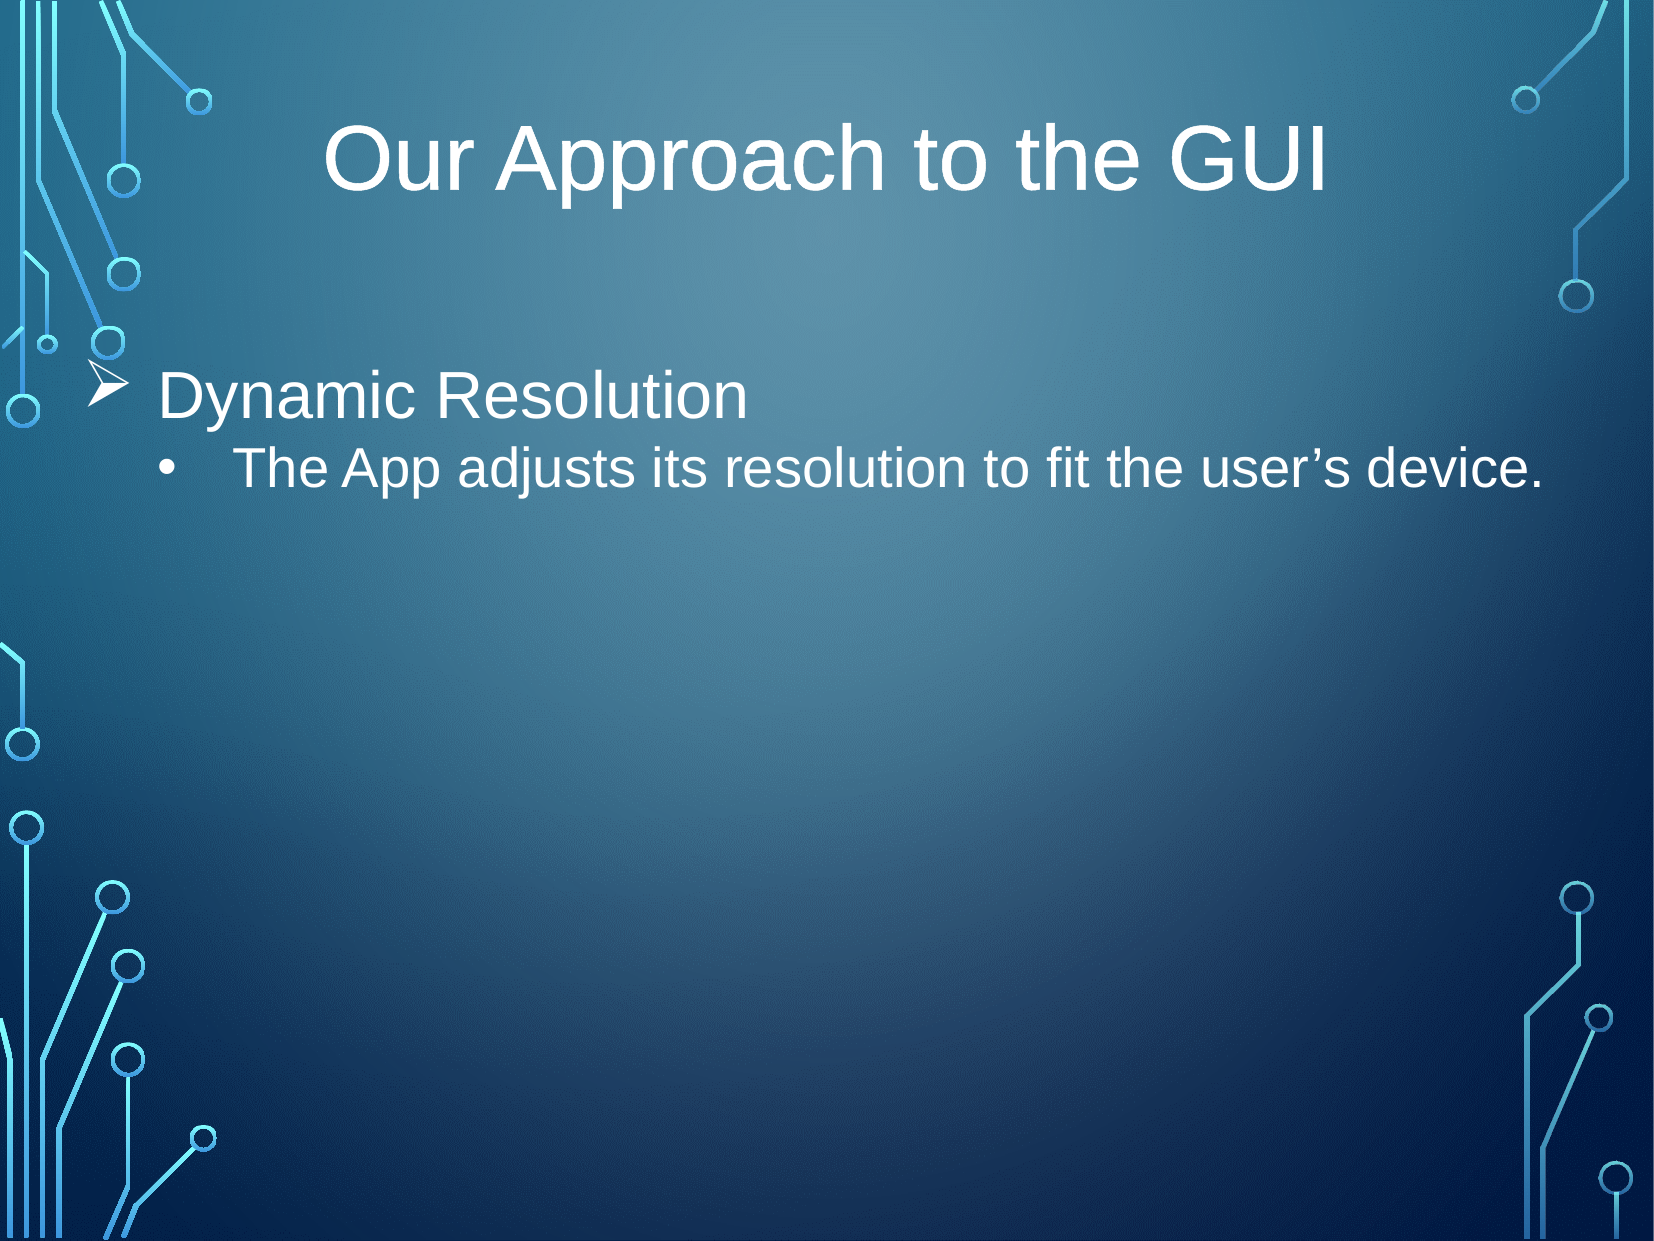

Our Approach to the GUI
Dynamic Resolution
The App adjusts its resolution to fit the user’s device.